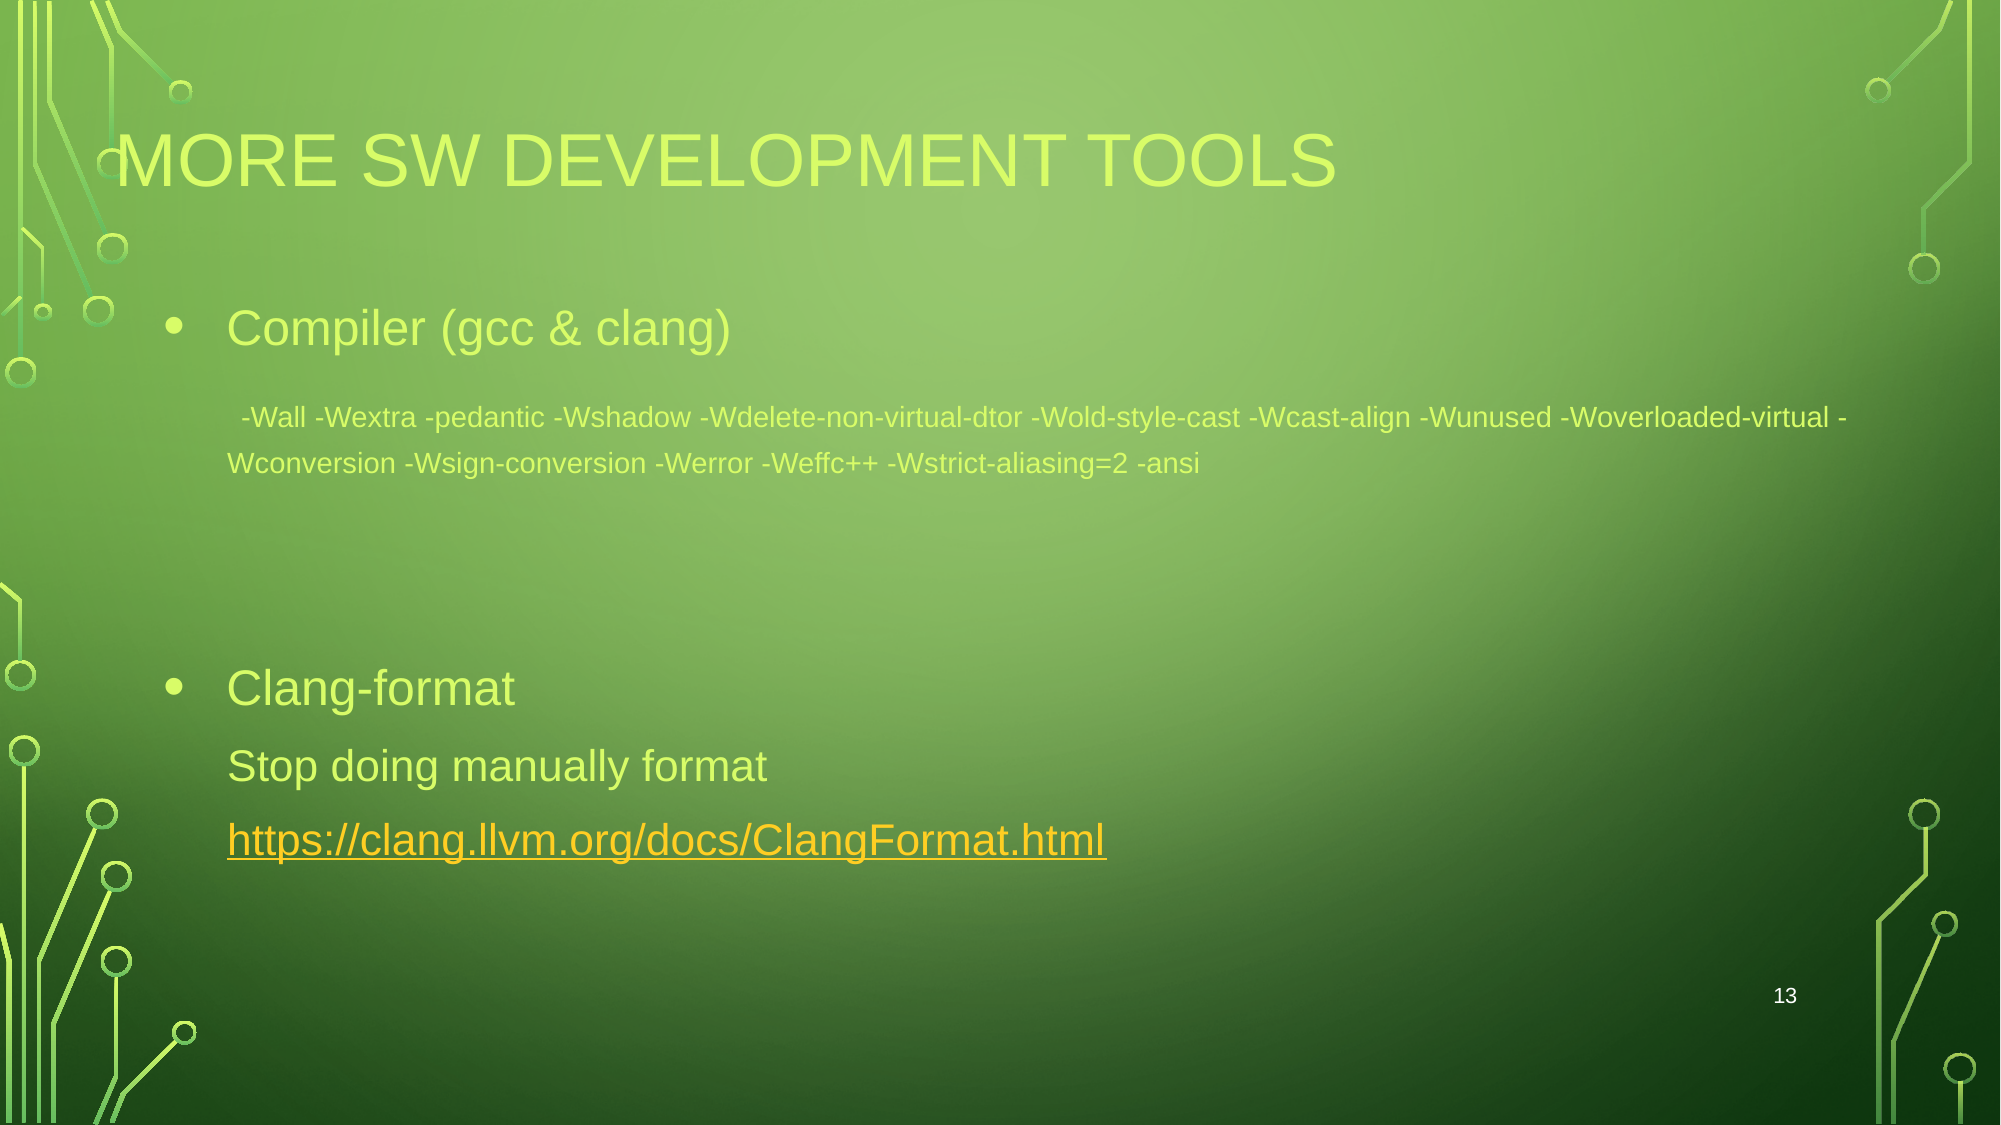

# More SW development tools

Compiler (gcc & clang)
 -Wall -Wextra -pedantic -Wshadow -Wdelete-non-virtual-dtor -Wold-style-cast -Wcast-align -Wunused -Woverloaded-virtual -Wconversion -Wsign-conversion -Werror -Weffc++ -Wstrict-aliasing=2 -ansi

Clang-format
Stop doing manually format
https://clang.llvm.org/docs/ClangFormat.html

13